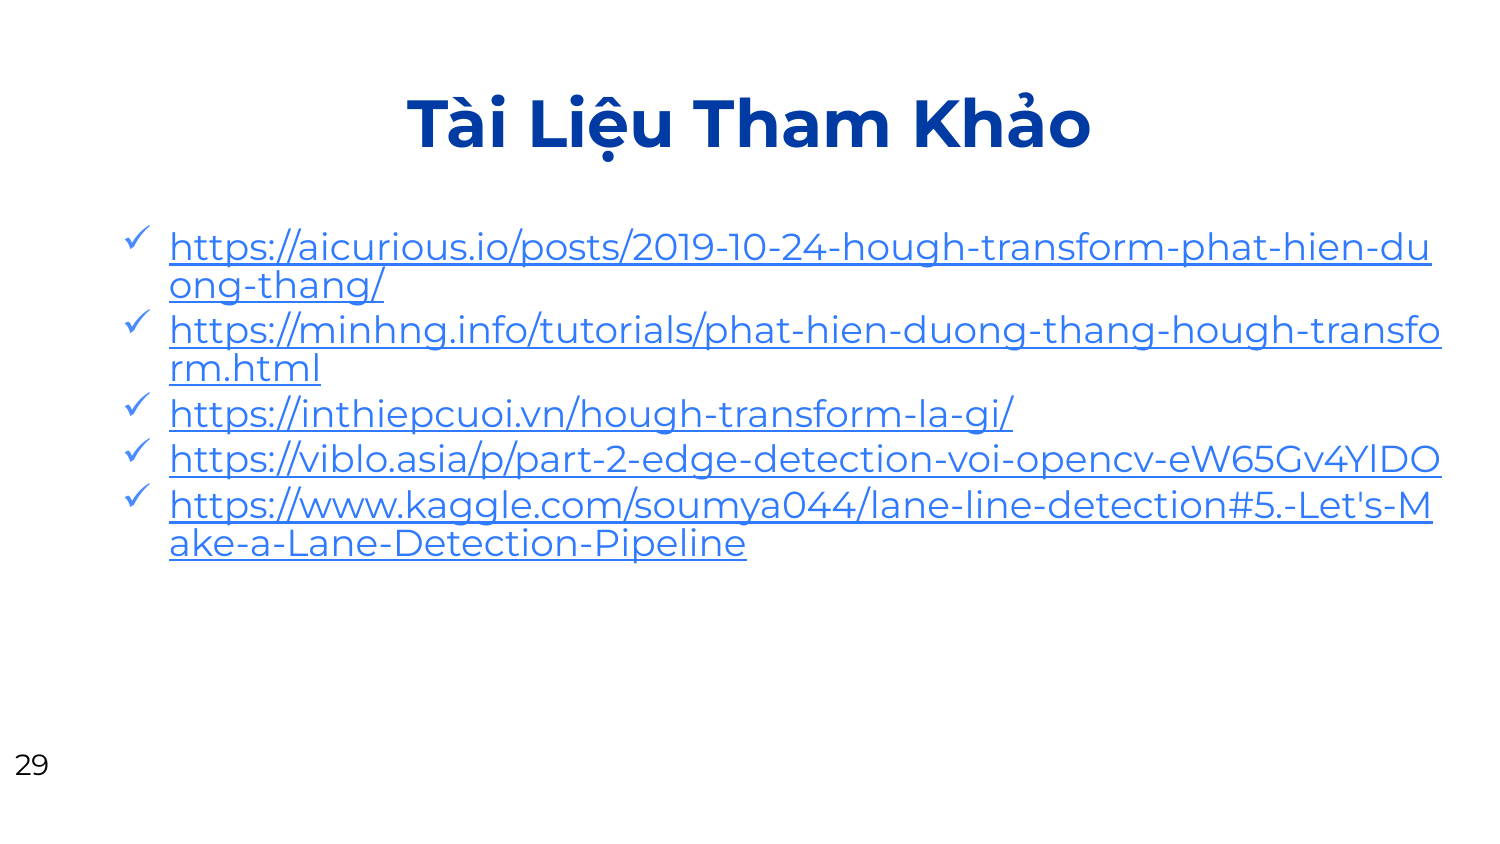

Tài Liệu Tham Khảo

https://aicurious.io/posts/2019-10-24-hough-transform-phat-hien-duong-thang/
https://minhng.info/tutorials/phat-hien-duong-thang-hough-transform.html
https://inthiepcuoi.vn/hough-transform-la-gi/
https://viblo.asia/p/part-2-edge-detection-voi-opencv-eW65Gv4YlDO
https://www.kaggle.com/soumya044/lane-line-detection#5.-Let's-Make-a-Lane-Detection-Pipeline

29